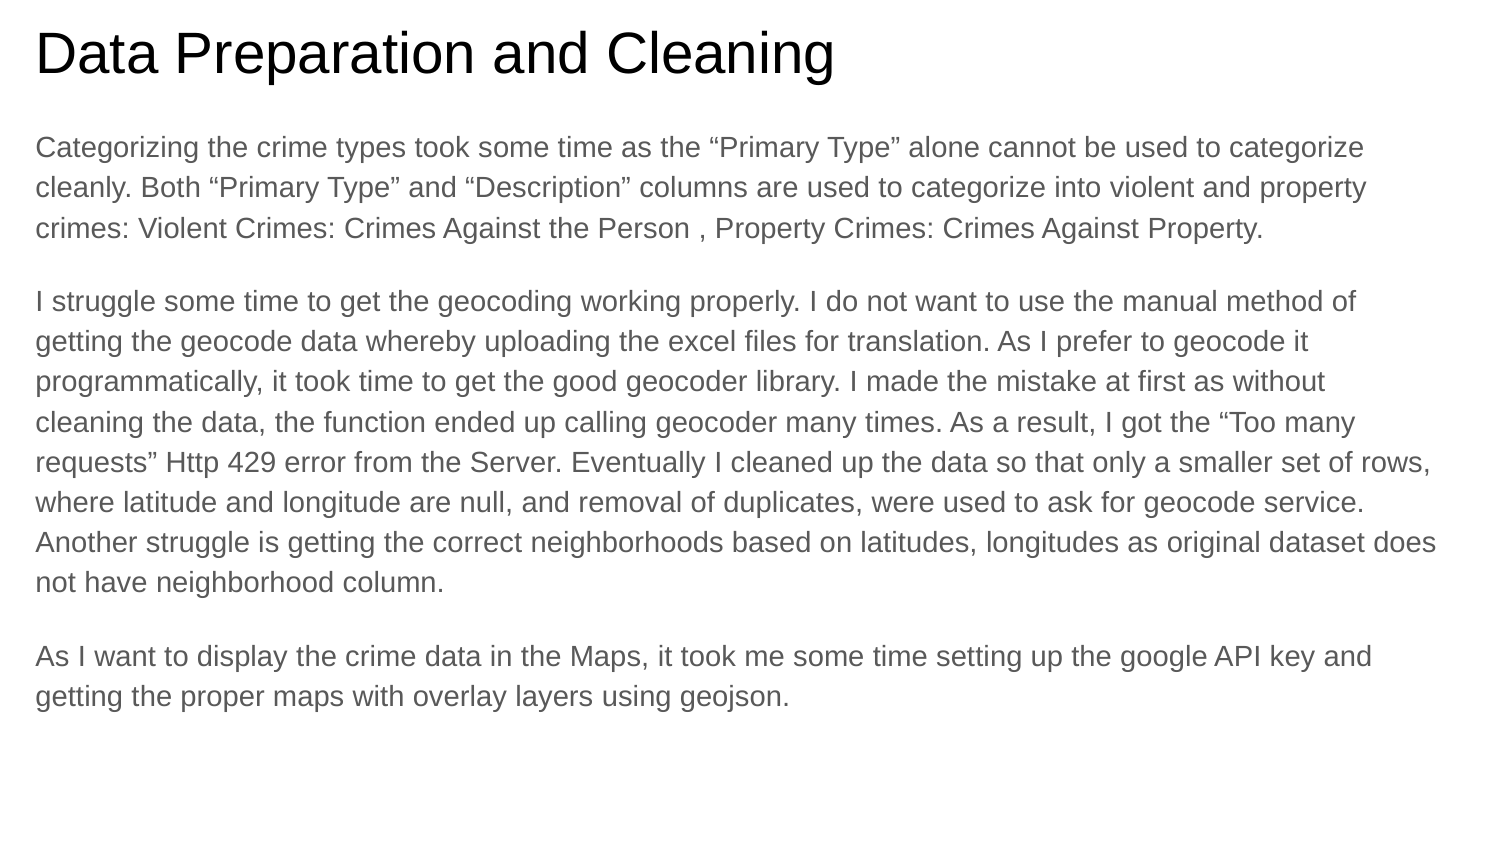

# Data Preparation and Cleaning
Categorizing the crime types took some time as the “Primary Type” alone cannot be used to categorize cleanly. Both “Primary Type” and “Description” columns are used to categorize into violent and property crimes: Violent Crimes: Crimes Against the Person , Property Crimes: Crimes Against Property.
I struggle some time to get the geocoding working properly. I do not want to use the manual method of getting the geocode data whereby uploading the excel files for translation. As I prefer to geocode it programmatically, it took time to get the good geocoder library. I made the mistake at first as without cleaning the data, the function ended up calling geocoder many times. As a result, I got the “Too many requests” Http 429 error from the Server. Eventually I cleaned up the data so that only a smaller set of rows, where latitude and longitude are null, and removal of duplicates, were used to ask for geocode service. Another struggle is getting the correct neighborhoods based on latitudes, longitudes as original dataset does not have neighborhood column.
As I want to display the crime data in the Maps, it took me some time setting up the google API key and getting the proper maps with overlay layers using geojson.